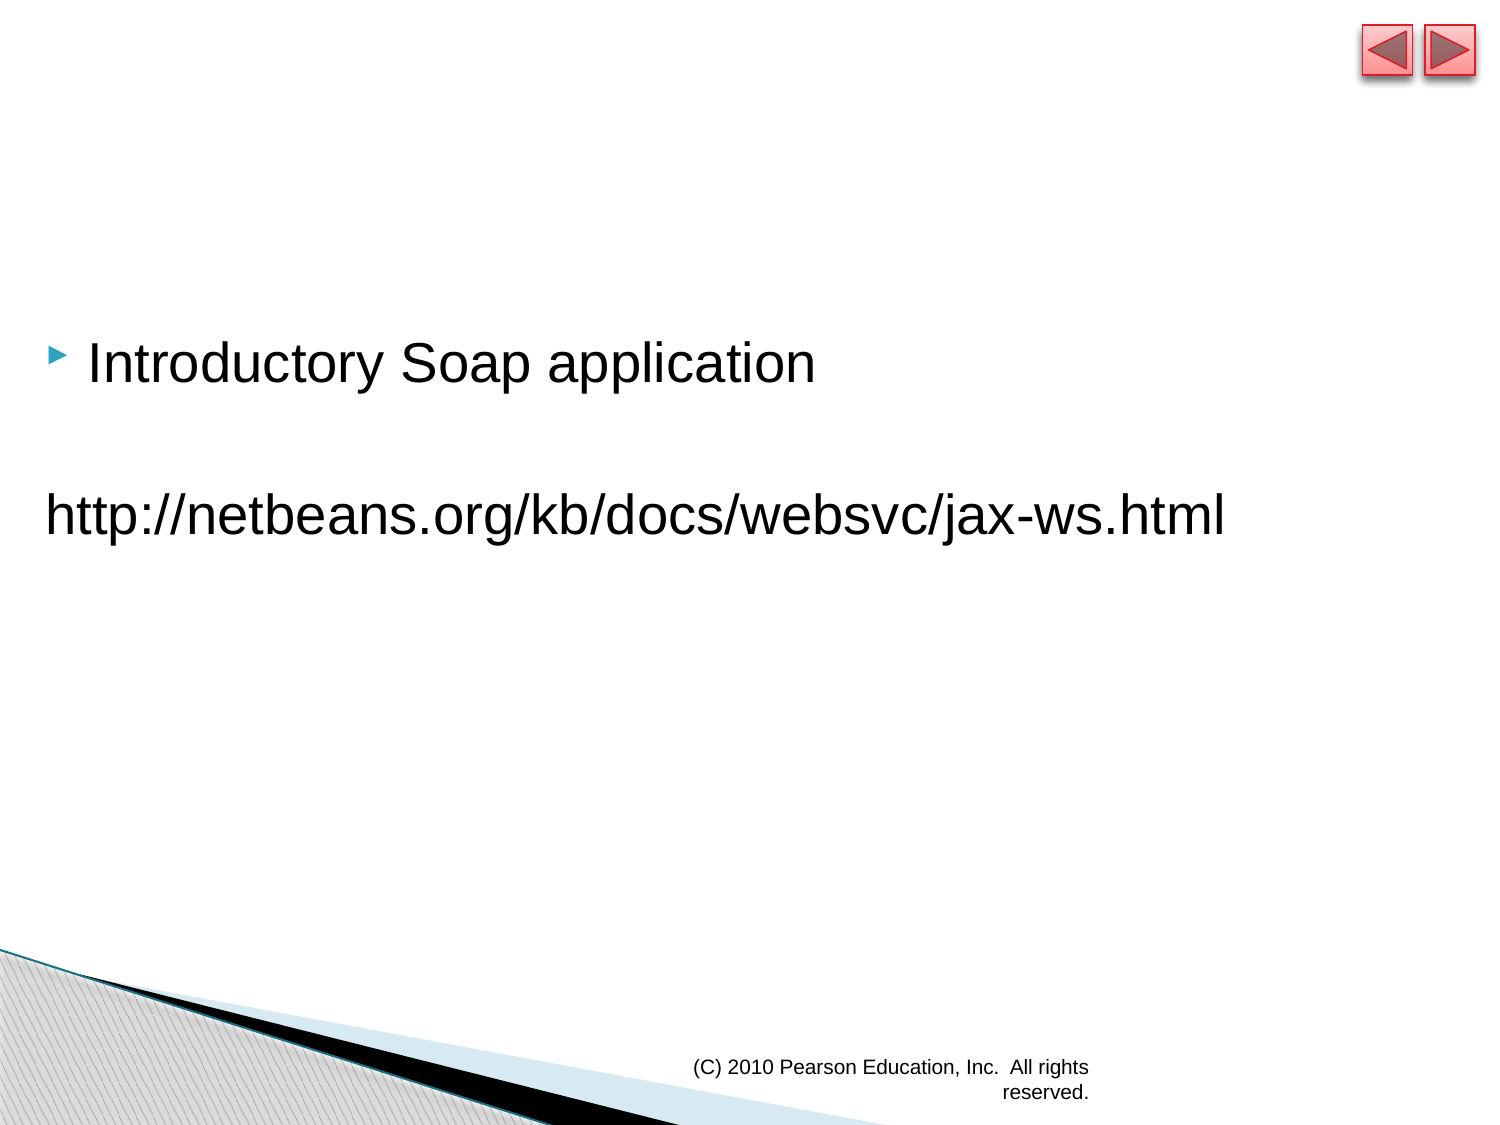

#

Introductory Soap application

http://netbeans.org/kb/docs/websvc/jax-ws.html
(C) 2010 Pearson Education, Inc.  All rights reserved.